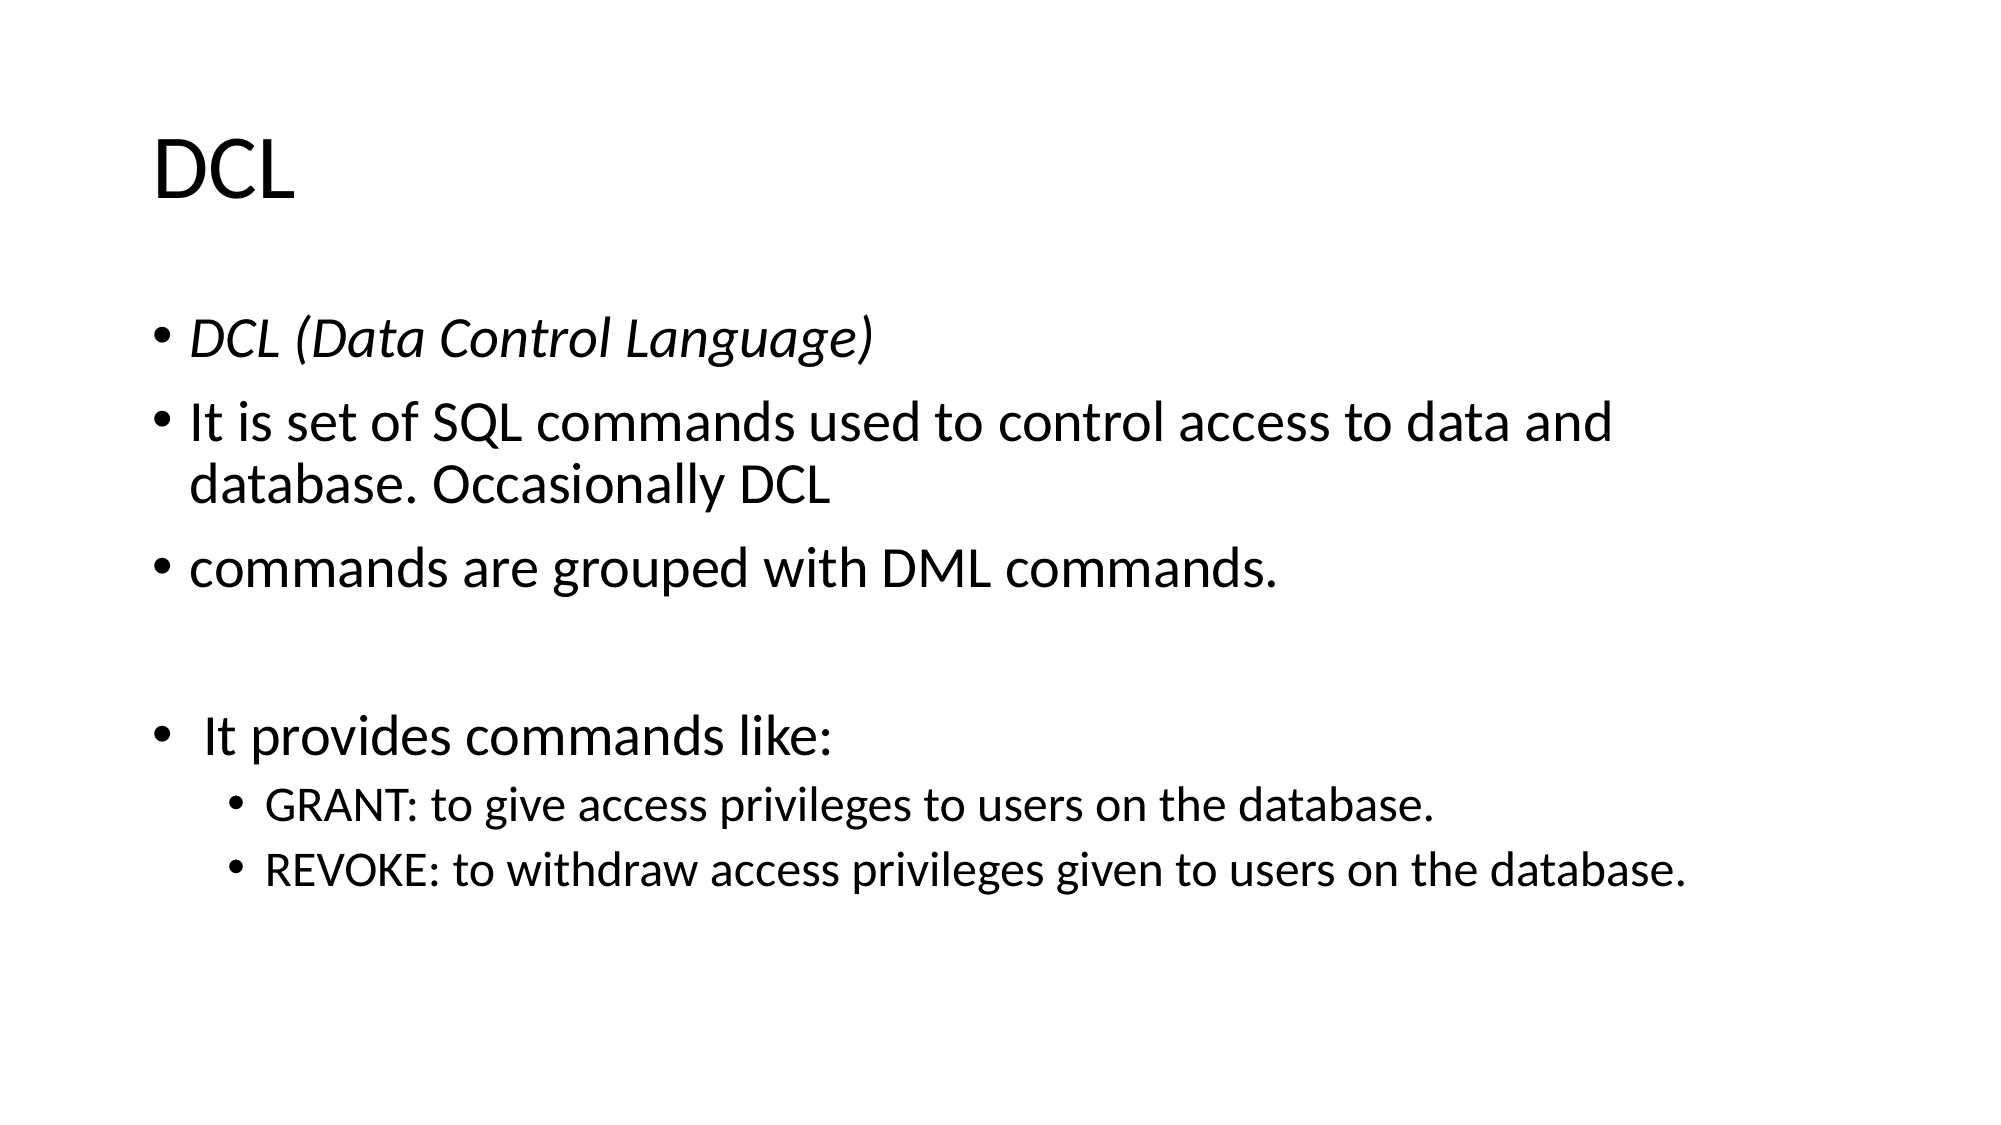

# DCL
DCL (Data Control Language)
It is set of SQL commands used to control access to data and database. Occasionally DCL
commands are grouped with DML commands.

 It provides commands like:
GRANT: to give access privileges to users on the database.
REVOKE: to withdraw access privileges given to users on the database.